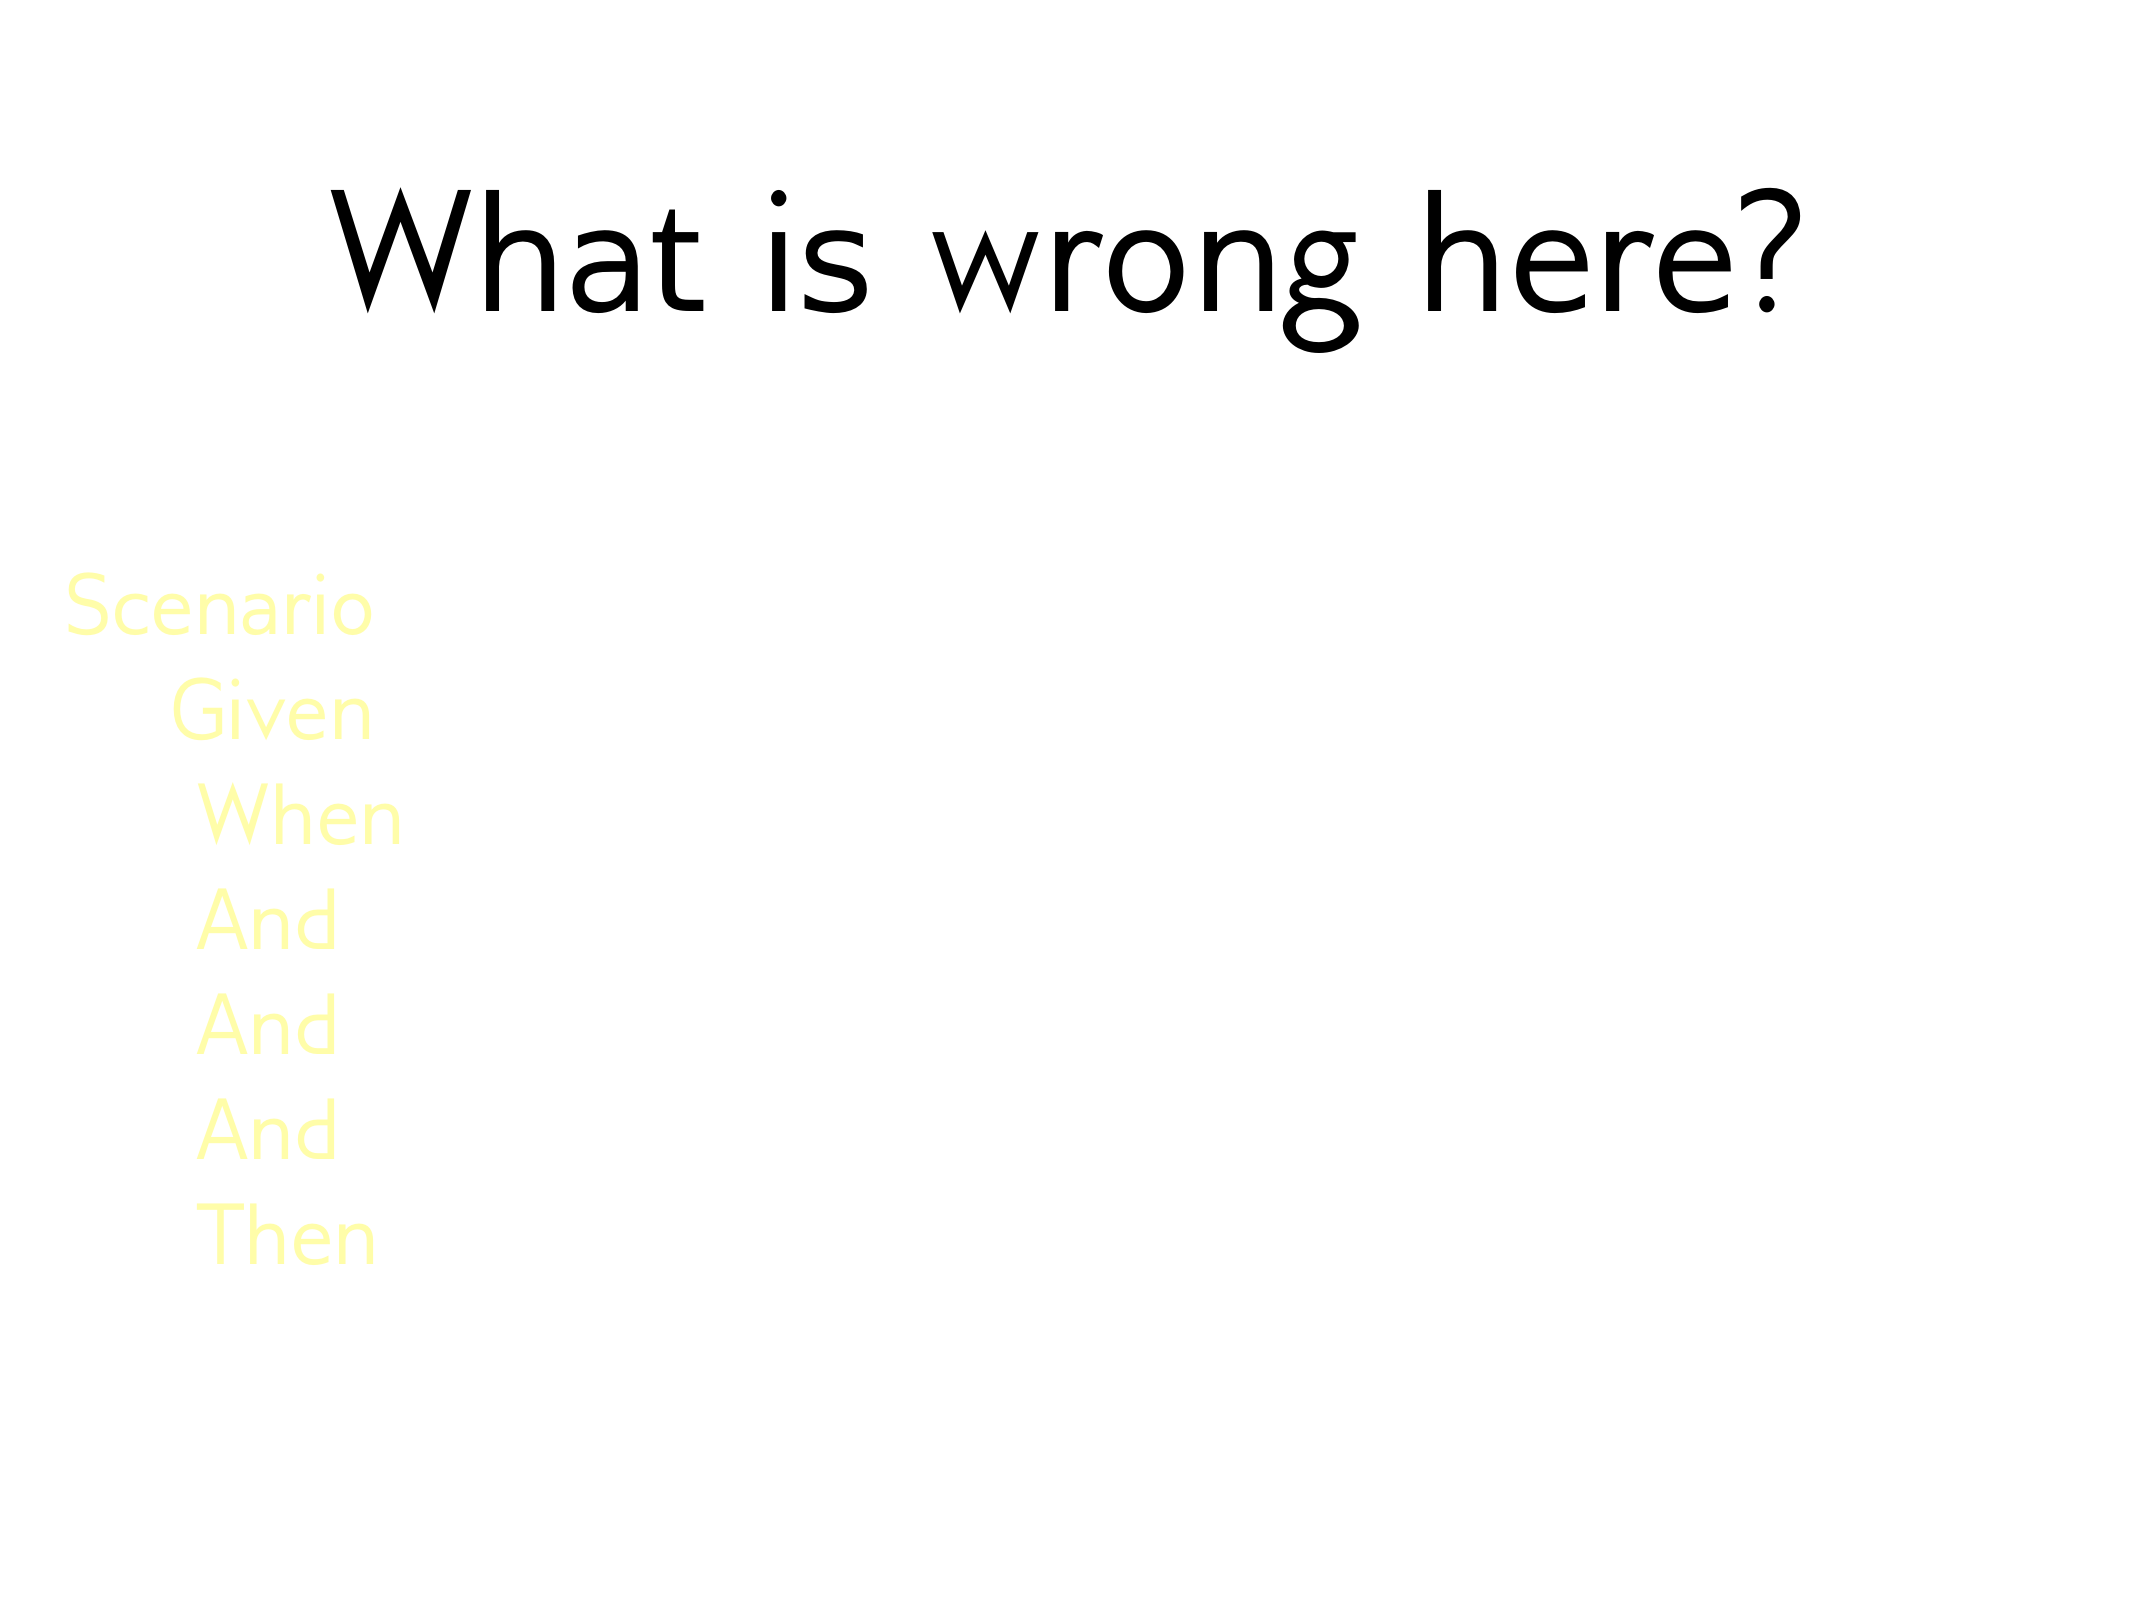

# What is wrong here?
Scenario: Adicionar Atleta novo web
    Given estou no menu de Atletas
     When eu seleciono a opcao "Adicionar"
     And eu preencho os dados do atleta
     And o atleta nao esta armazenado no sistema
     And eu seleciono a opcao "Cadastrar"
     Then eu posso ver uma mensagem de confirmacao